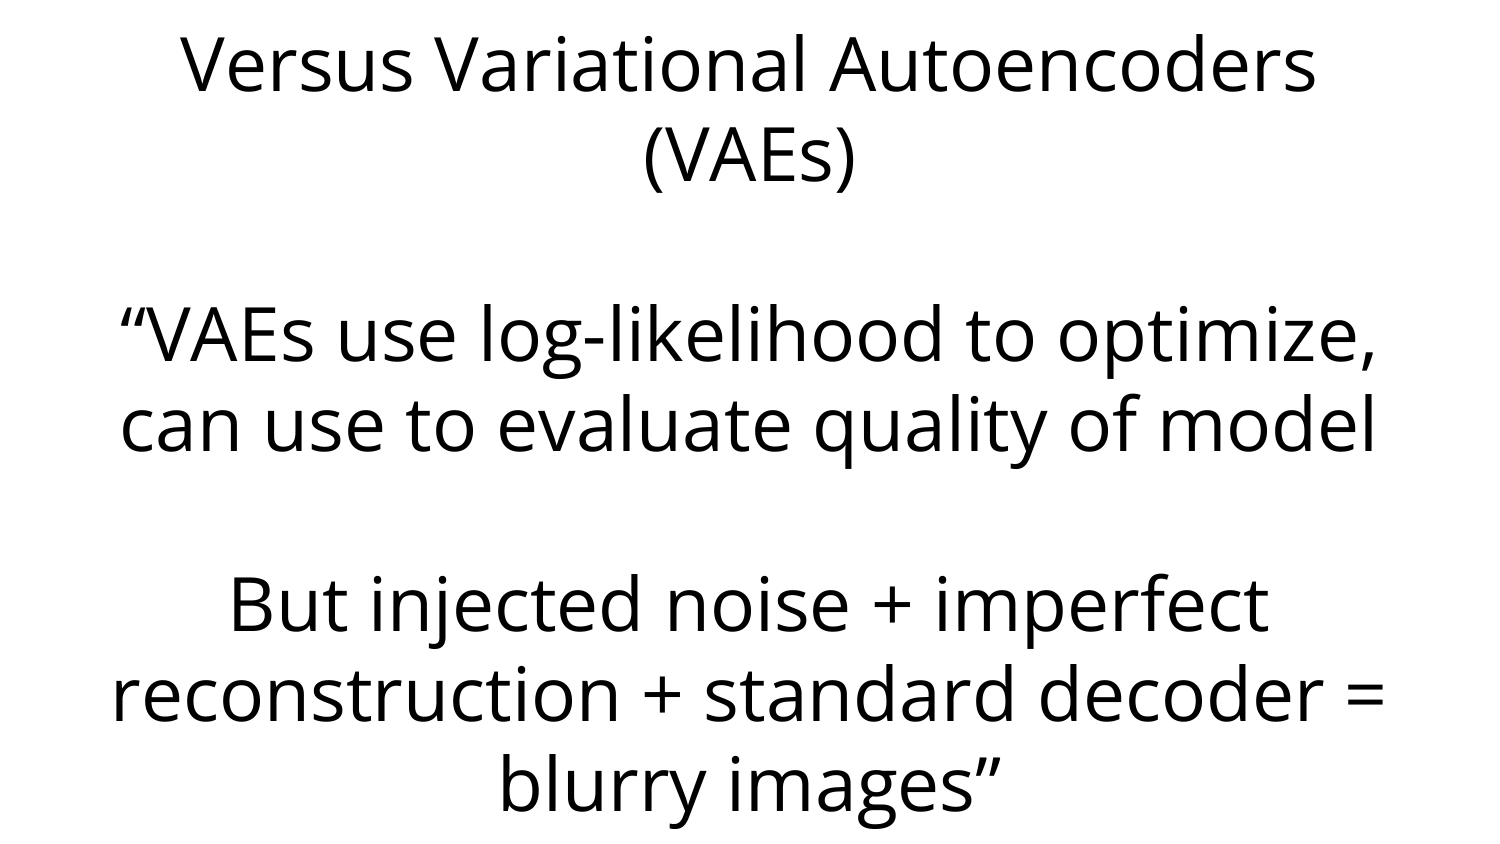

# Versus Variational Autoencoders (VAEs)

“VAEs use log-likelihood to optimize, can use to evaluate quality of model

But injected noise + imperfect reconstruction + standard decoder = blurry images”